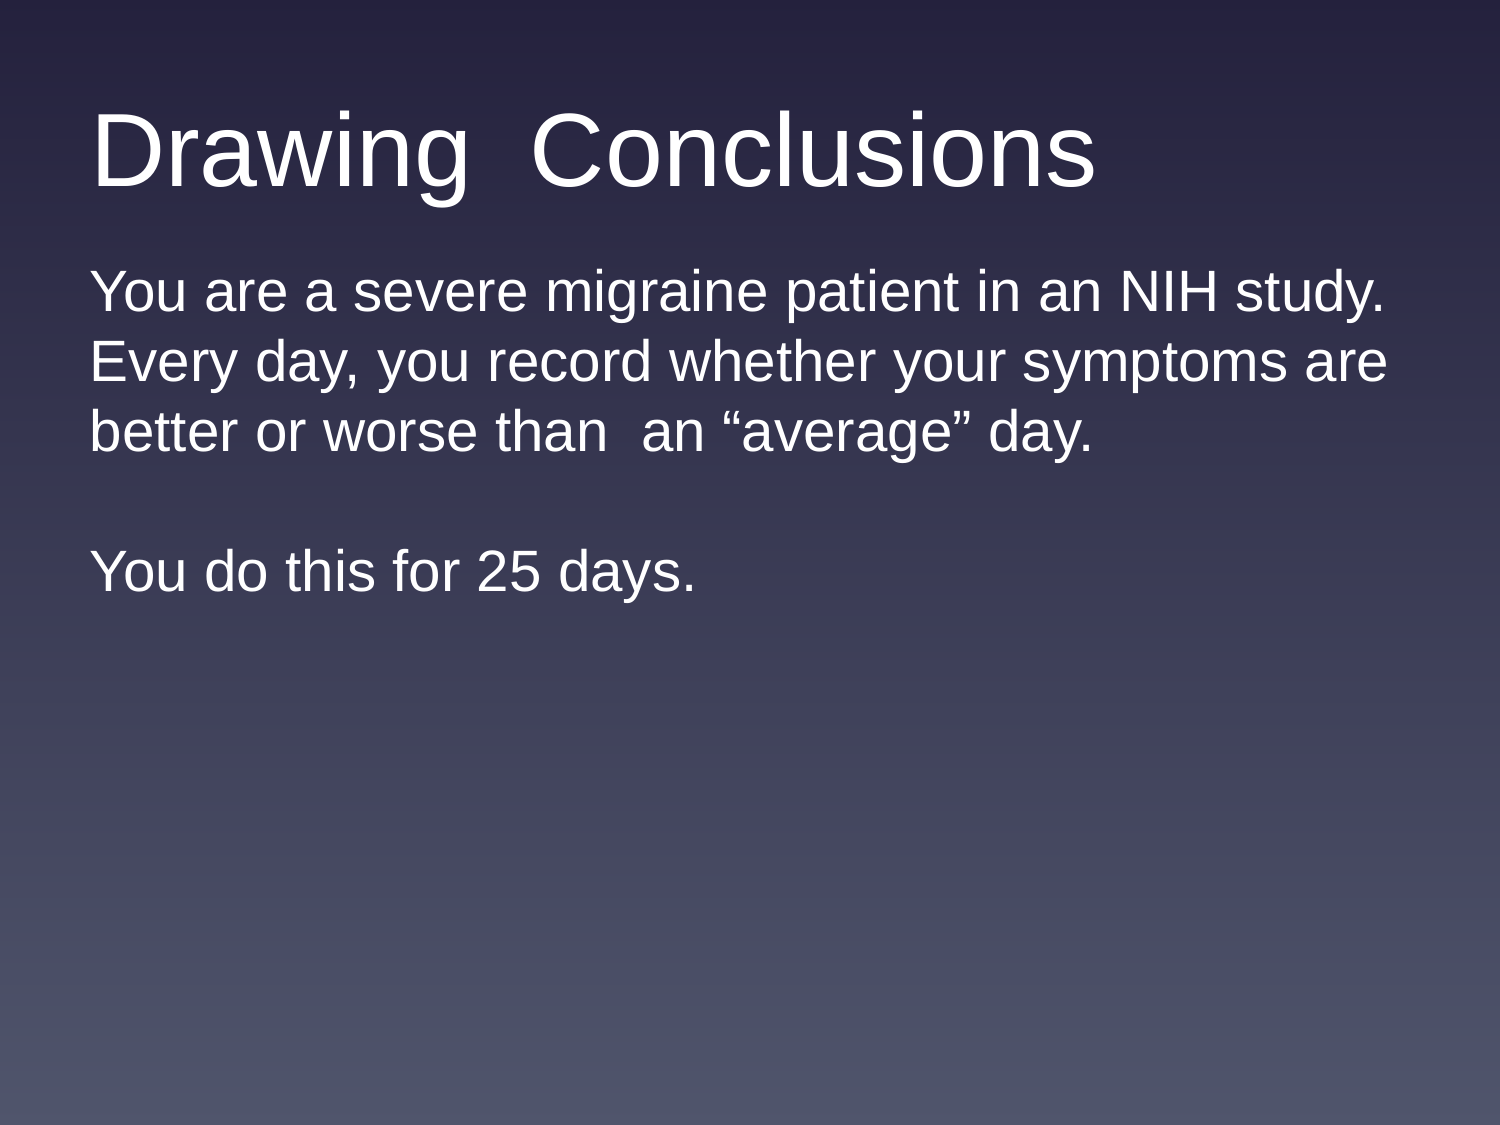

# Drawing  Conclusions
You are a severe migraine patient in an NIH study. Every day, you record whether your symptoms are better or worse than  an “average” day.

You do this for 25 days.